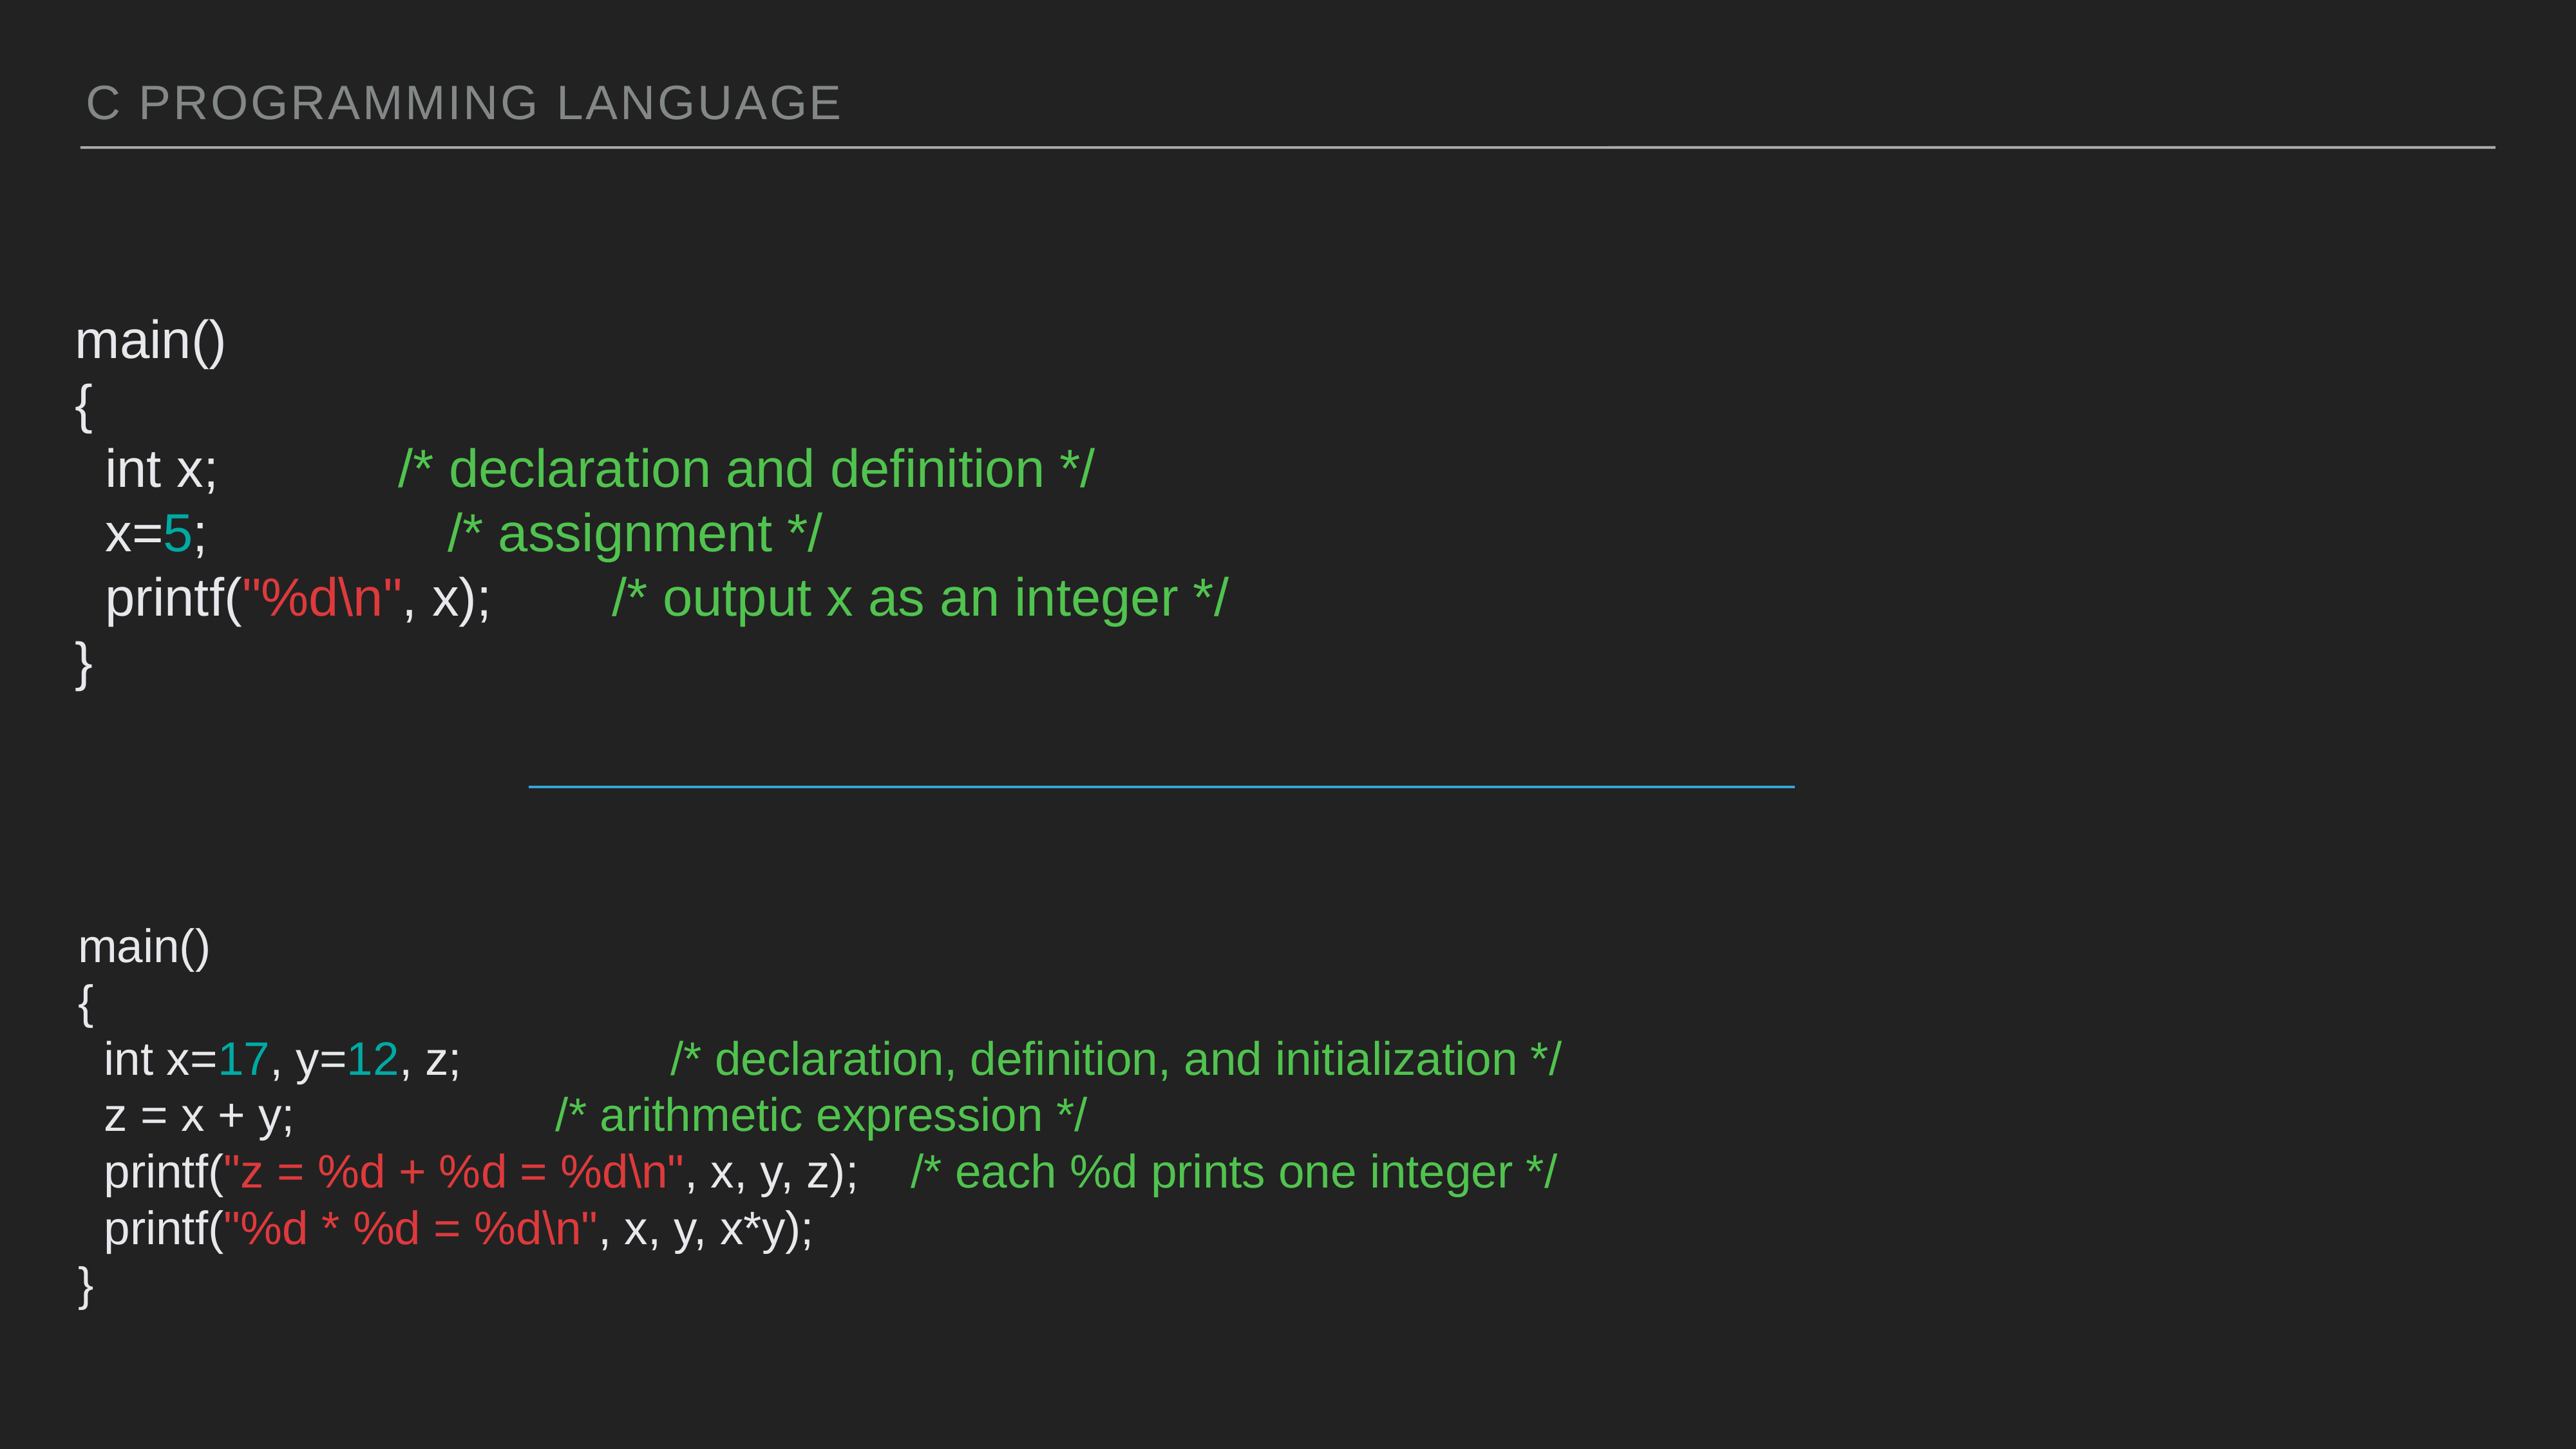

C programming language
main()
{
  int x;            /* declaration and definition */
  x=5;                /* assignment */
  printf("%d\n", x);        /* output x as an integer */
}

main()
{
  int x=17, y=12, z;                /* declaration, definition, and initialization */
  z = x + y;                    /* arithmetic expression */
  printf("z = %d + %d = %d\n", x, y, z);    /* each %d prints one integer */
  printf("%d * %d = %d\n", x, y, x*y);
}